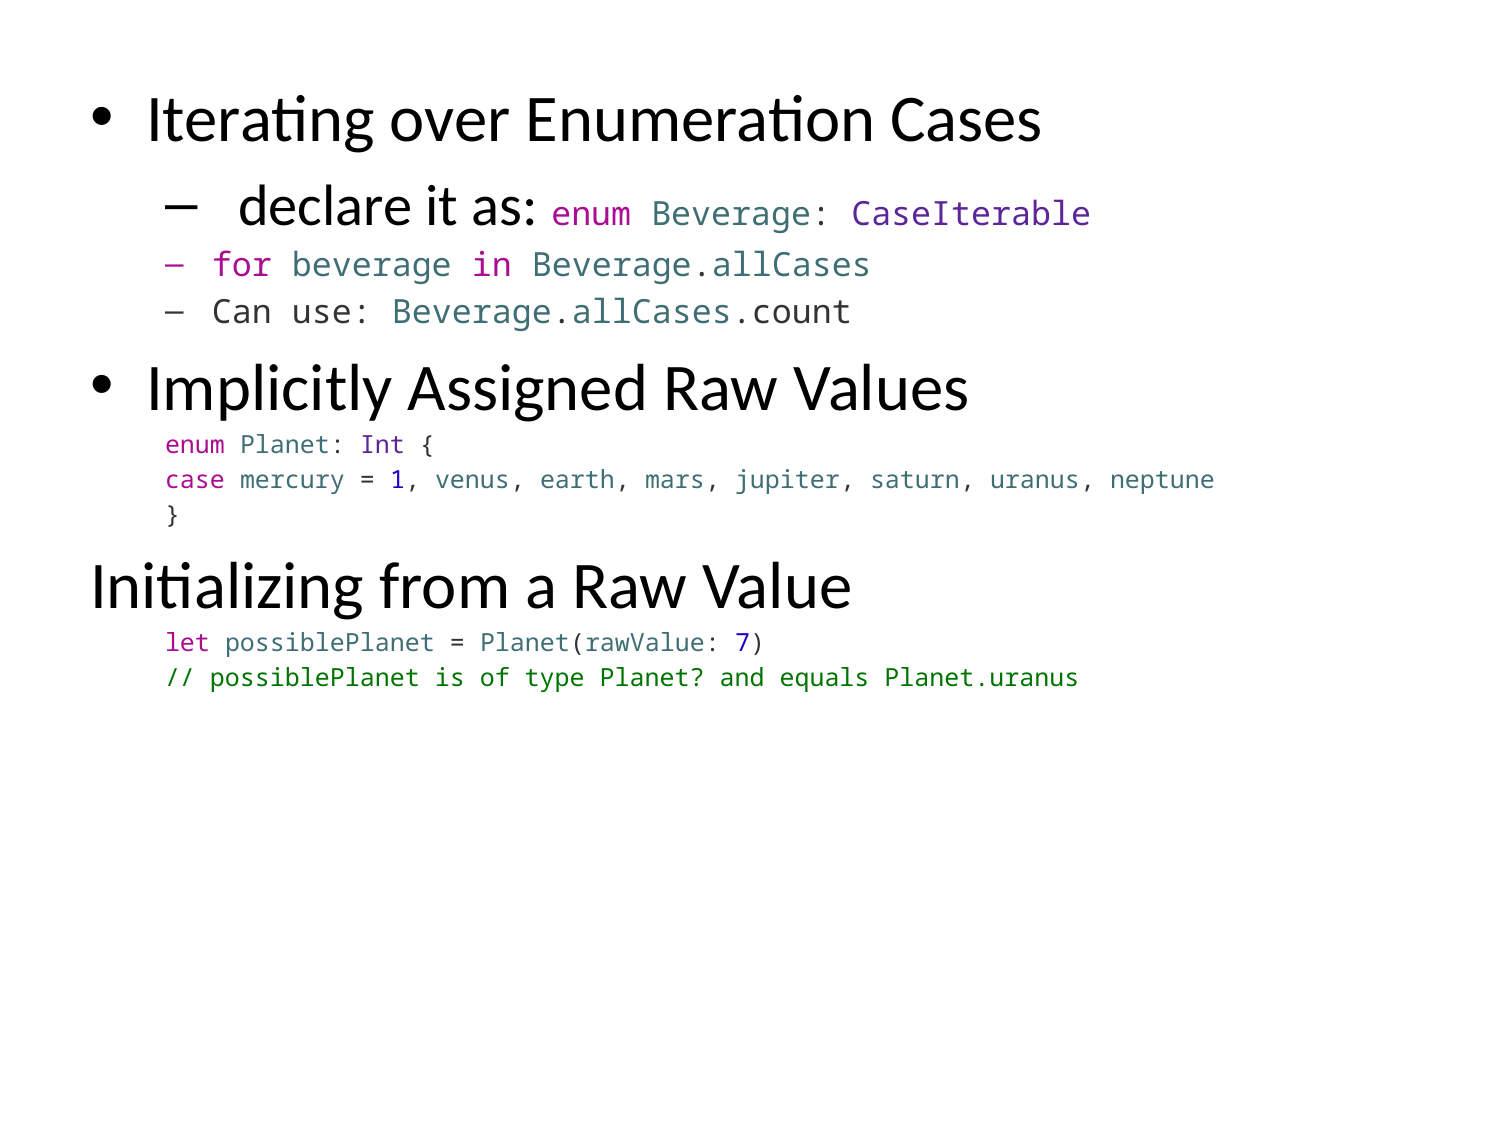

Iterating over Enumeration Cases
  declare it as: enum Beverage: CaseIterable
for beverage in Beverage.allCases
Can use: Beverage.allCases.count
Implicitly Assigned Raw Values
enum Planet: Int {
case mercury = 1, venus, earth, mars, jupiter, saturn, uranus, neptune
}
Initializing from a Raw Value
let possiblePlanet = Planet(rawValue: 7)
// possiblePlanet is of type Planet? and equals Planet.uranus